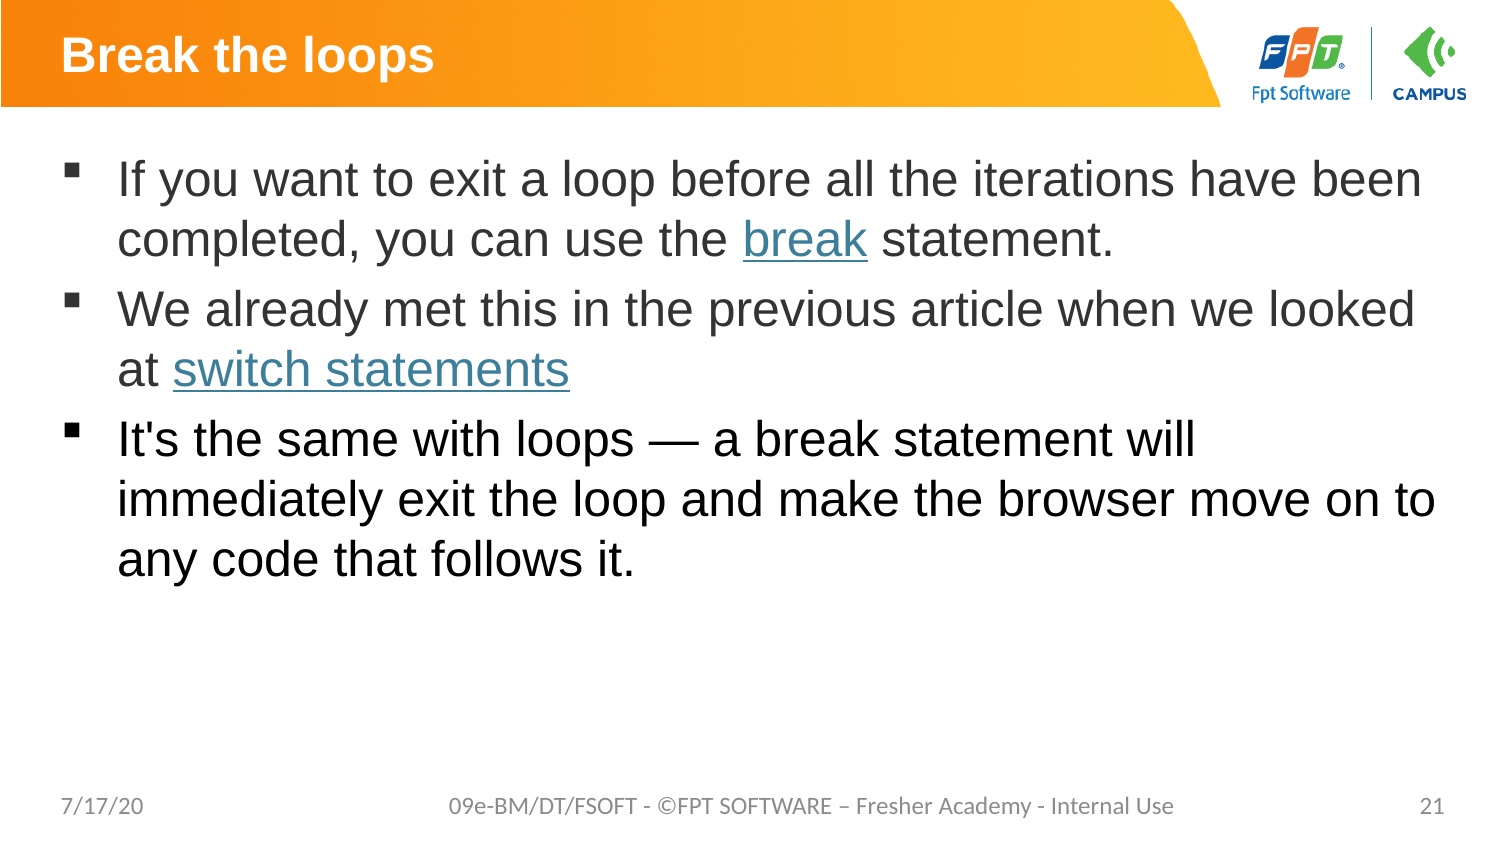

# Break the loops
If you want to exit a loop before all the iterations have been completed, you can use the break statement.
We already met this in the previous article when we looked at switch statements
It's the same with loops — a break statement will immediately exit the loop and make the browser move on to any code that follows it.
7/17/20
09e-BM/DT/FSOFT - ©FPT SOFTWARE – Fresher Academy - Internal Use
21